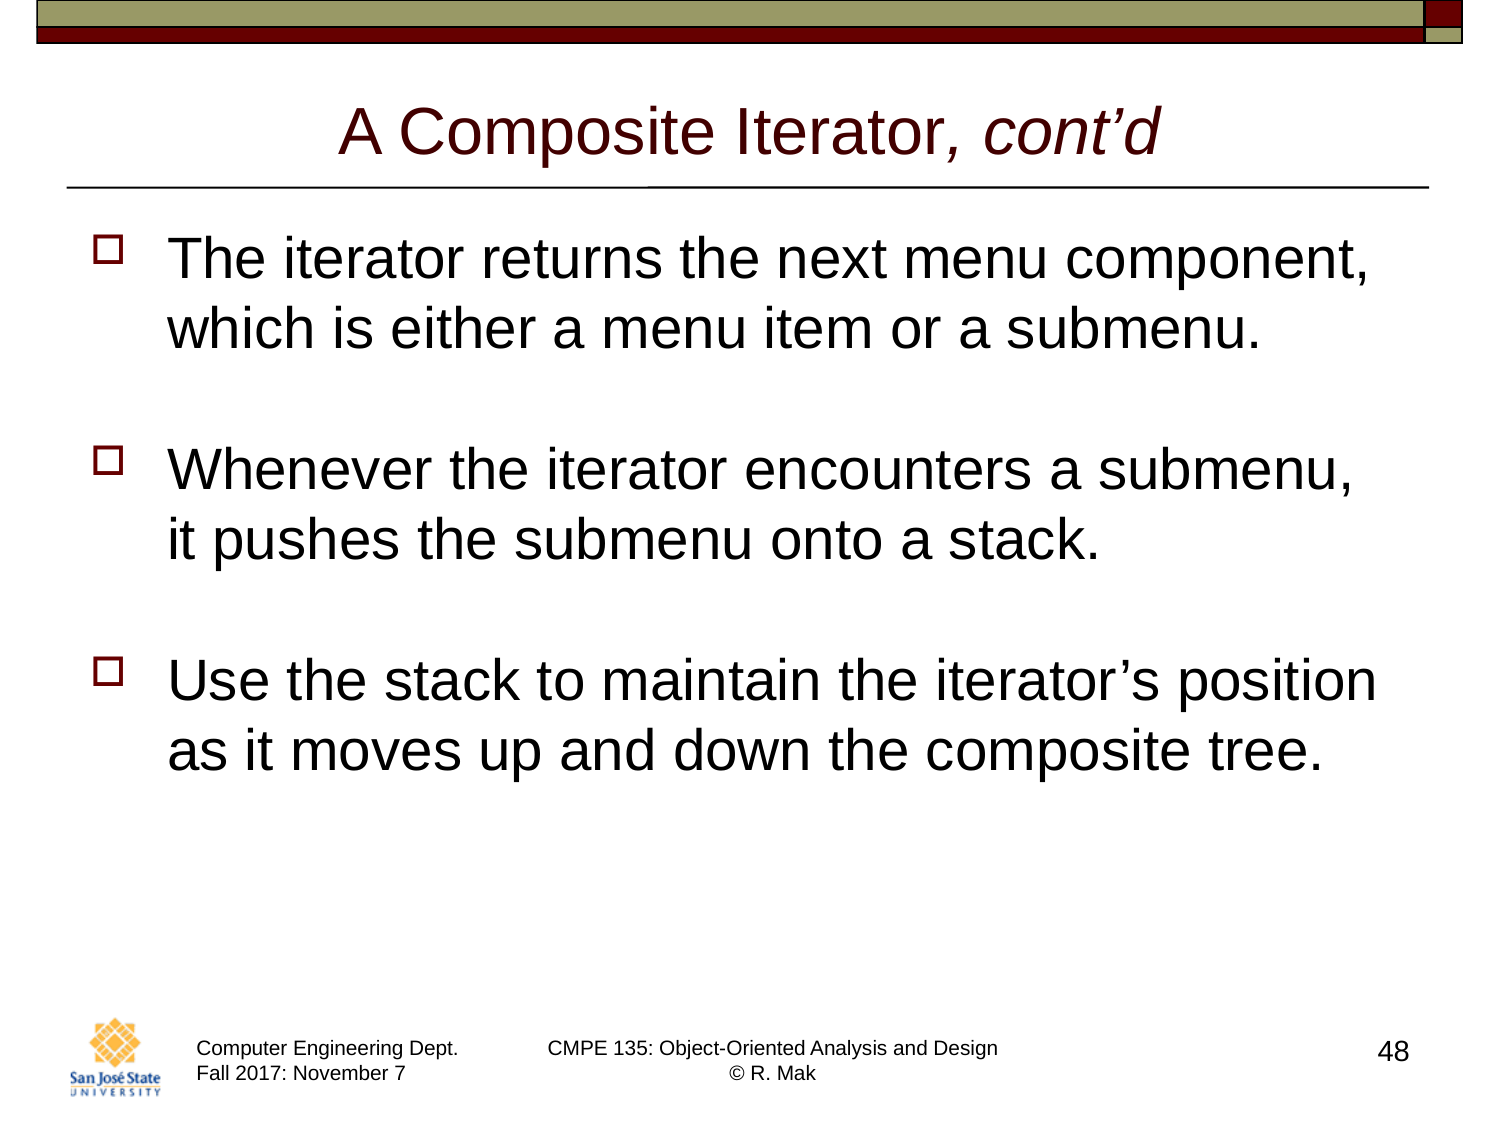

# A Composite Iterator, cont’d
The iterator returns the next menu component, which is either a menu item or a submenu.

Whenever the iterator encounters a submenu,
it pushes the submenu onto a stack.

Use the stack to maintain the iterator’s position as it moves up and down the composite tree.
48